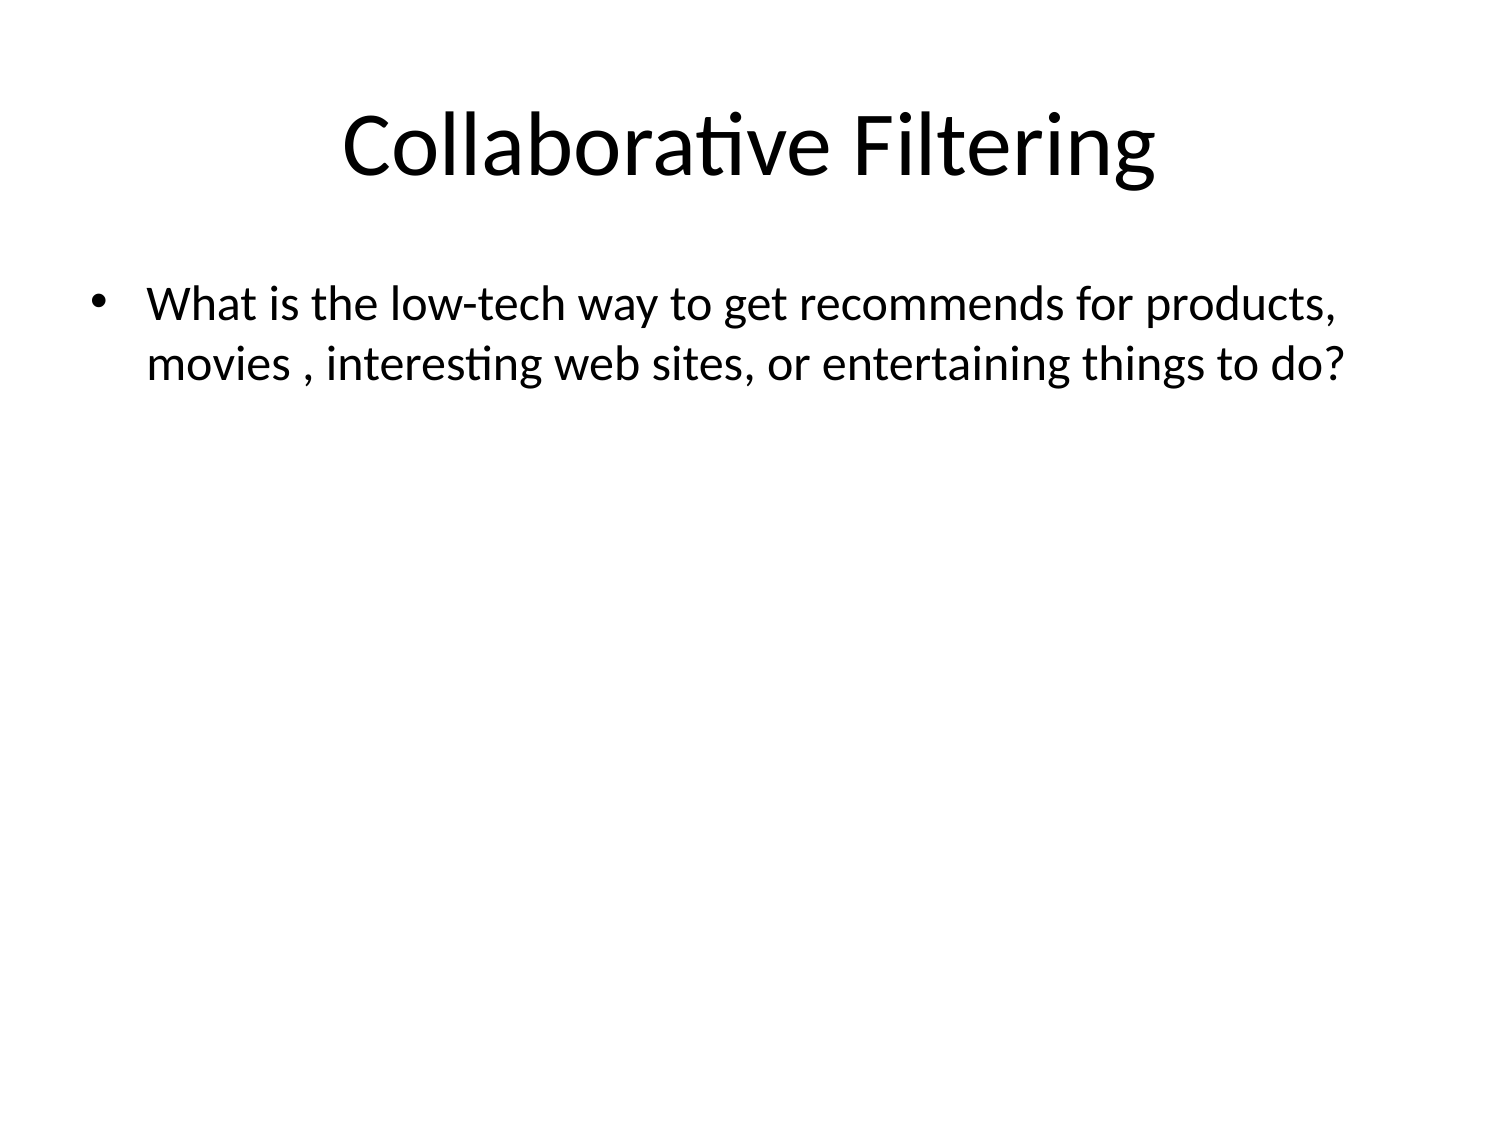

# Collaborative Filtering
What is the low-tech way to get recommends for products, movies , interesting web sites, or entertaining things to do?